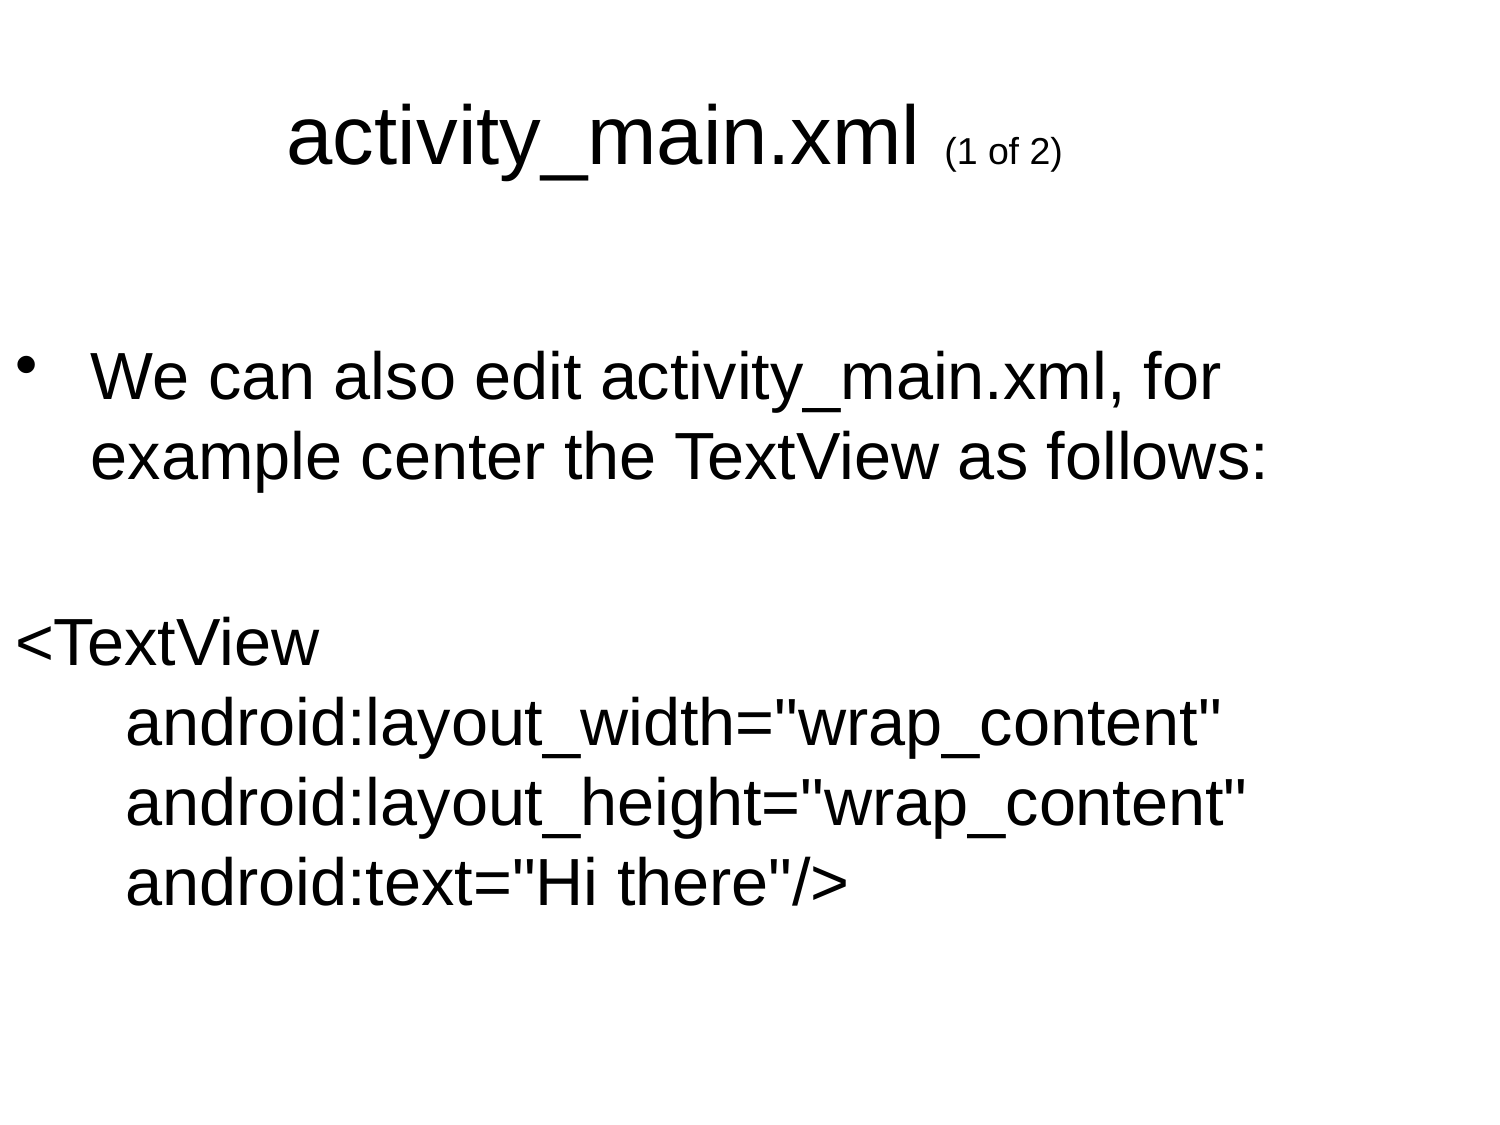

activity_main.xml (1 of 2)
We can also edit activity_main.xml, for example center the TextView as follows:

<TextView
      android:layout_width="wrap_content"
      android:layout_height="wrap_content"
      android:text="Hi there"/>